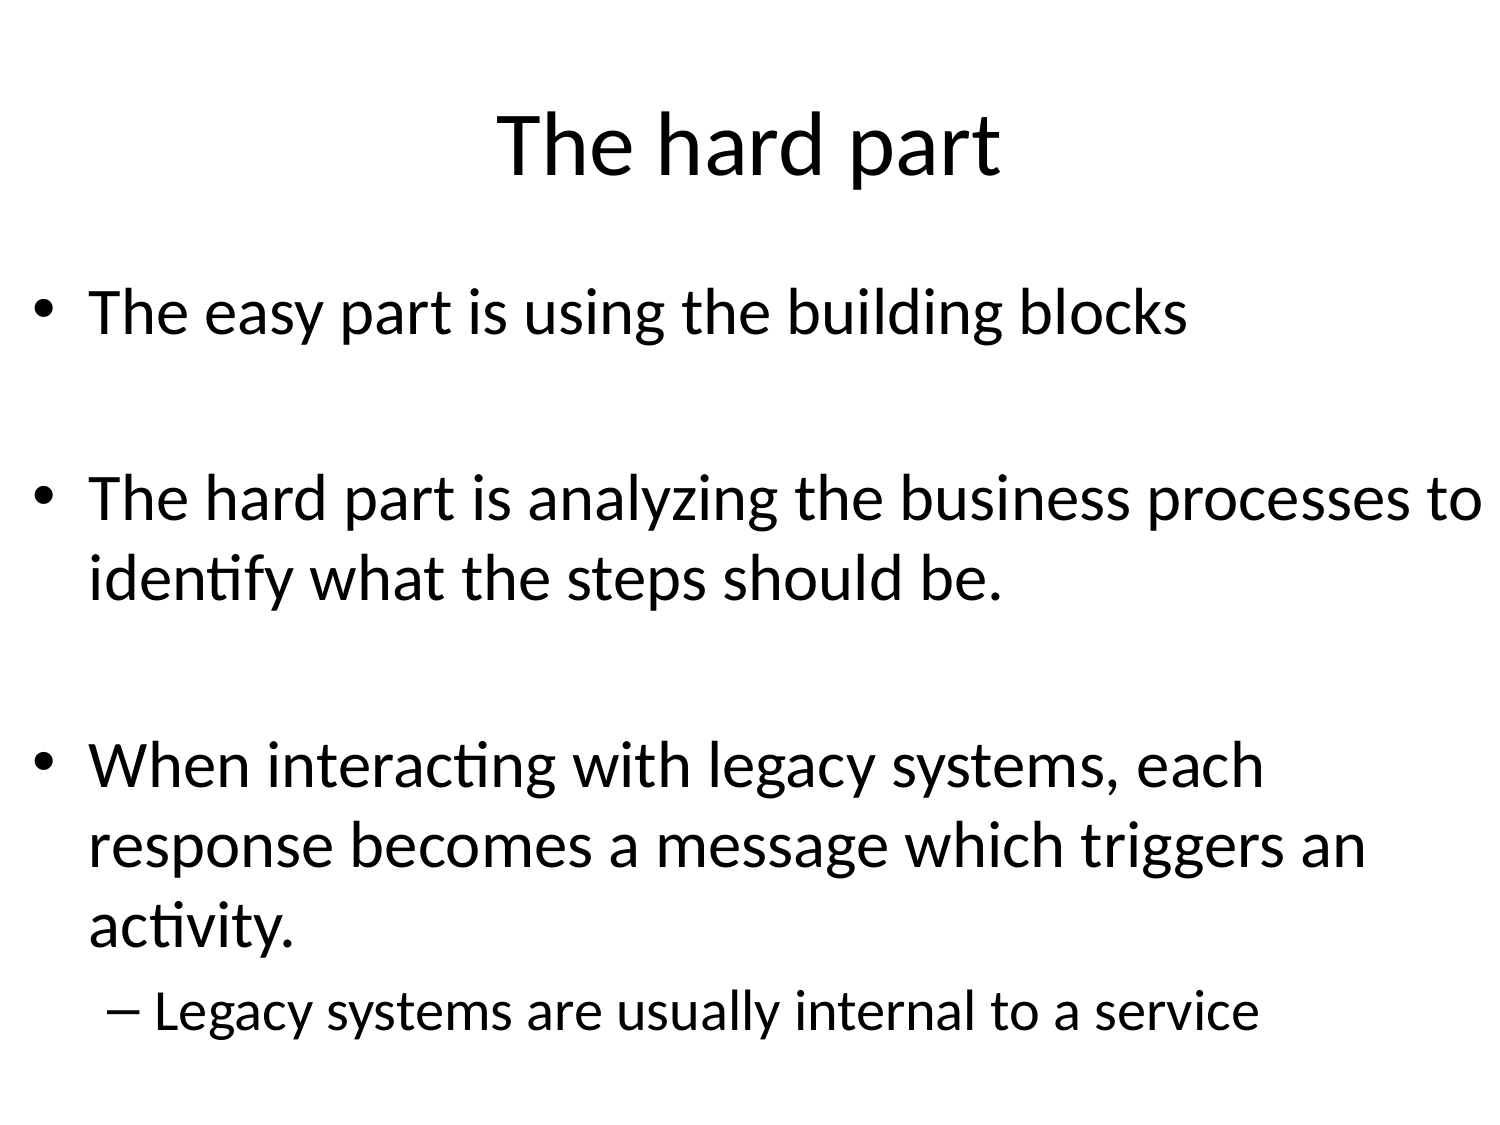

# The hard part
The easy part is using the building blocks

The hard part is analyzing the business processes to identify what the steps should be.

When interacting with legacy systems, each response becomes a message which triggers an activity.
Legacy systems are usually internal to a service